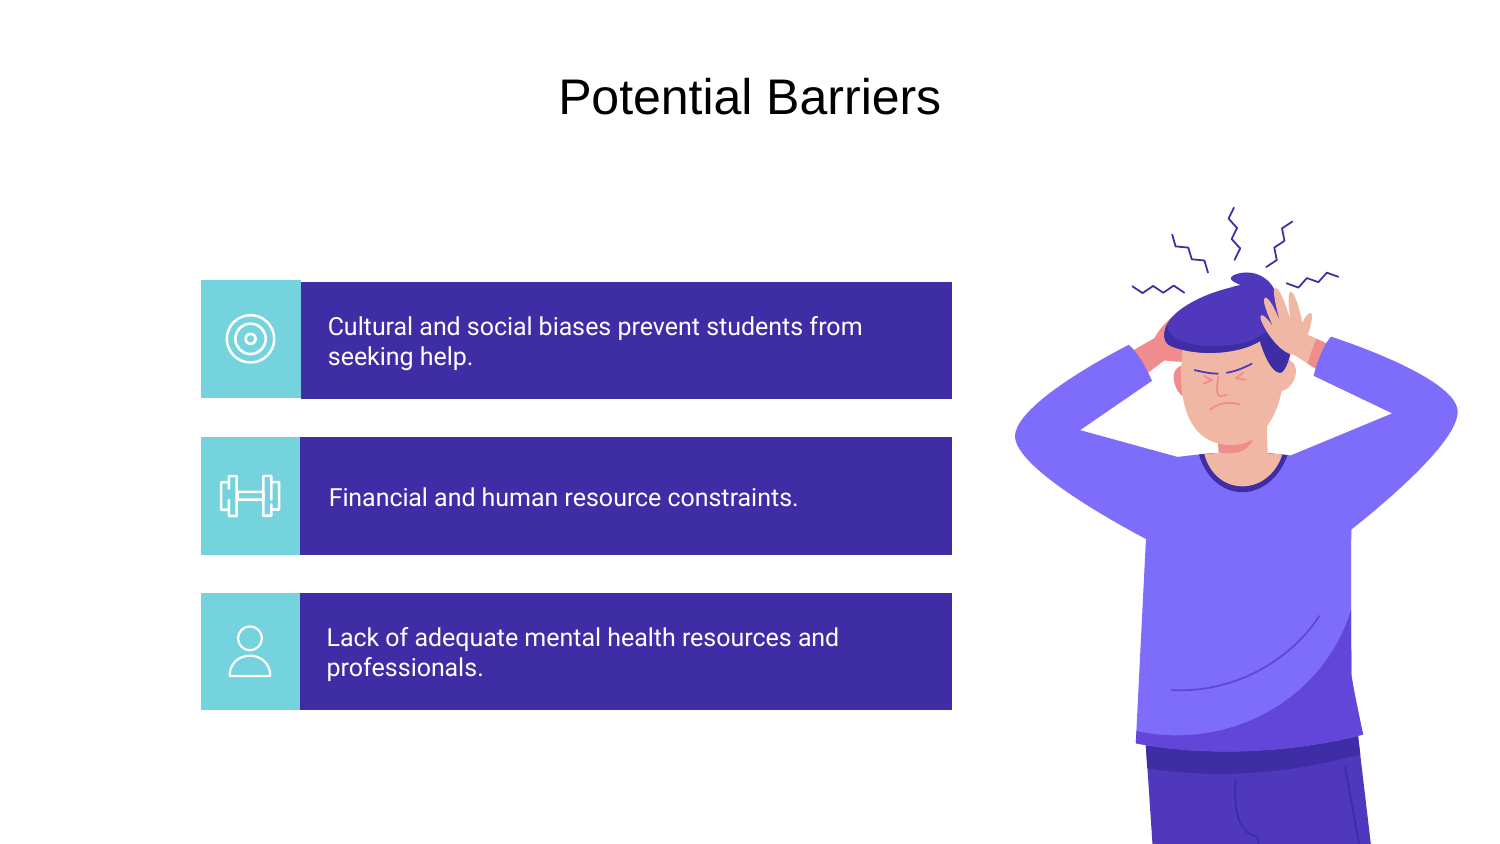

# Potential Barriers

Cultural and social biases prevent students from seeking help.

Financial and human resource constraints.

Lack of adequate mental health resources and professionals.